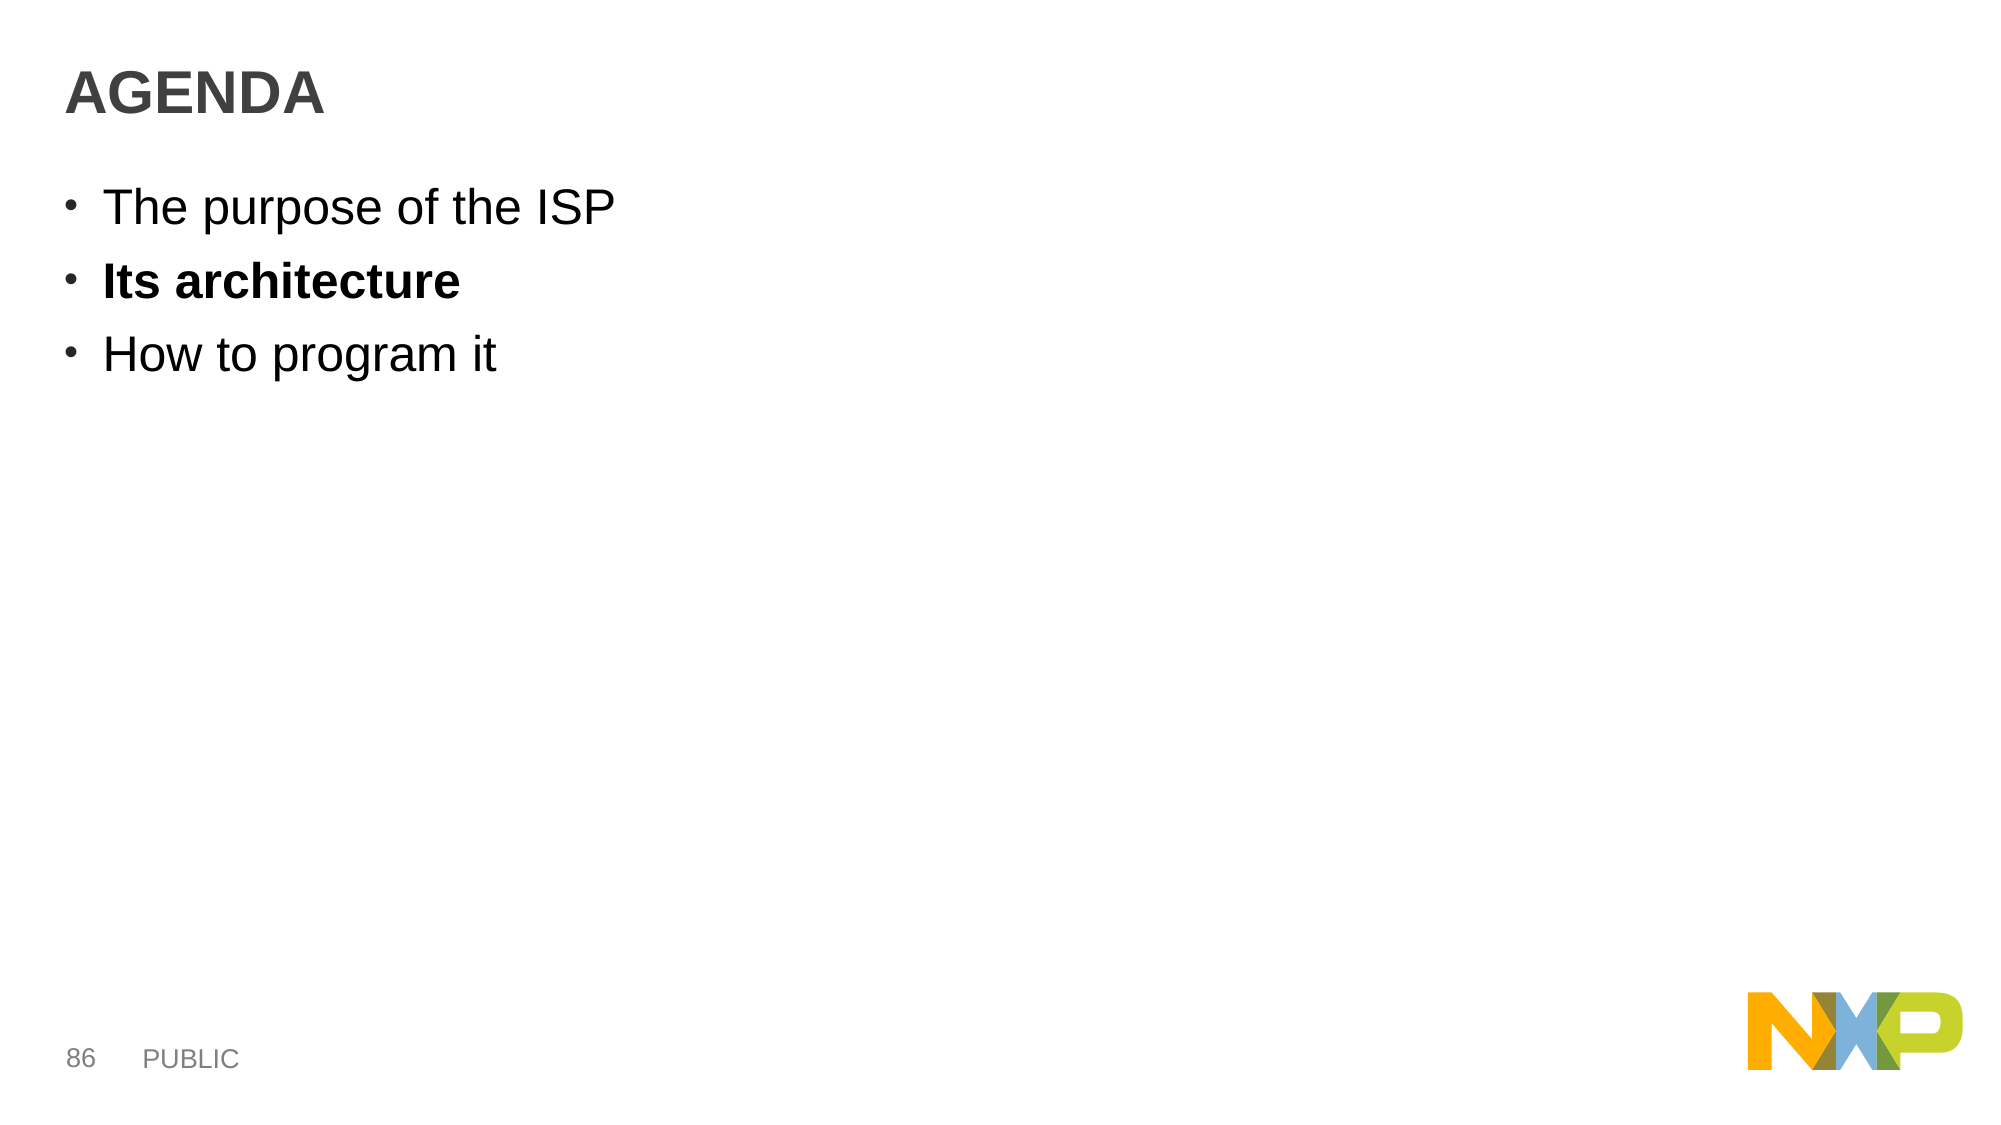

# AGENDA
The purpose of the ISP
Its architecture
How to program it